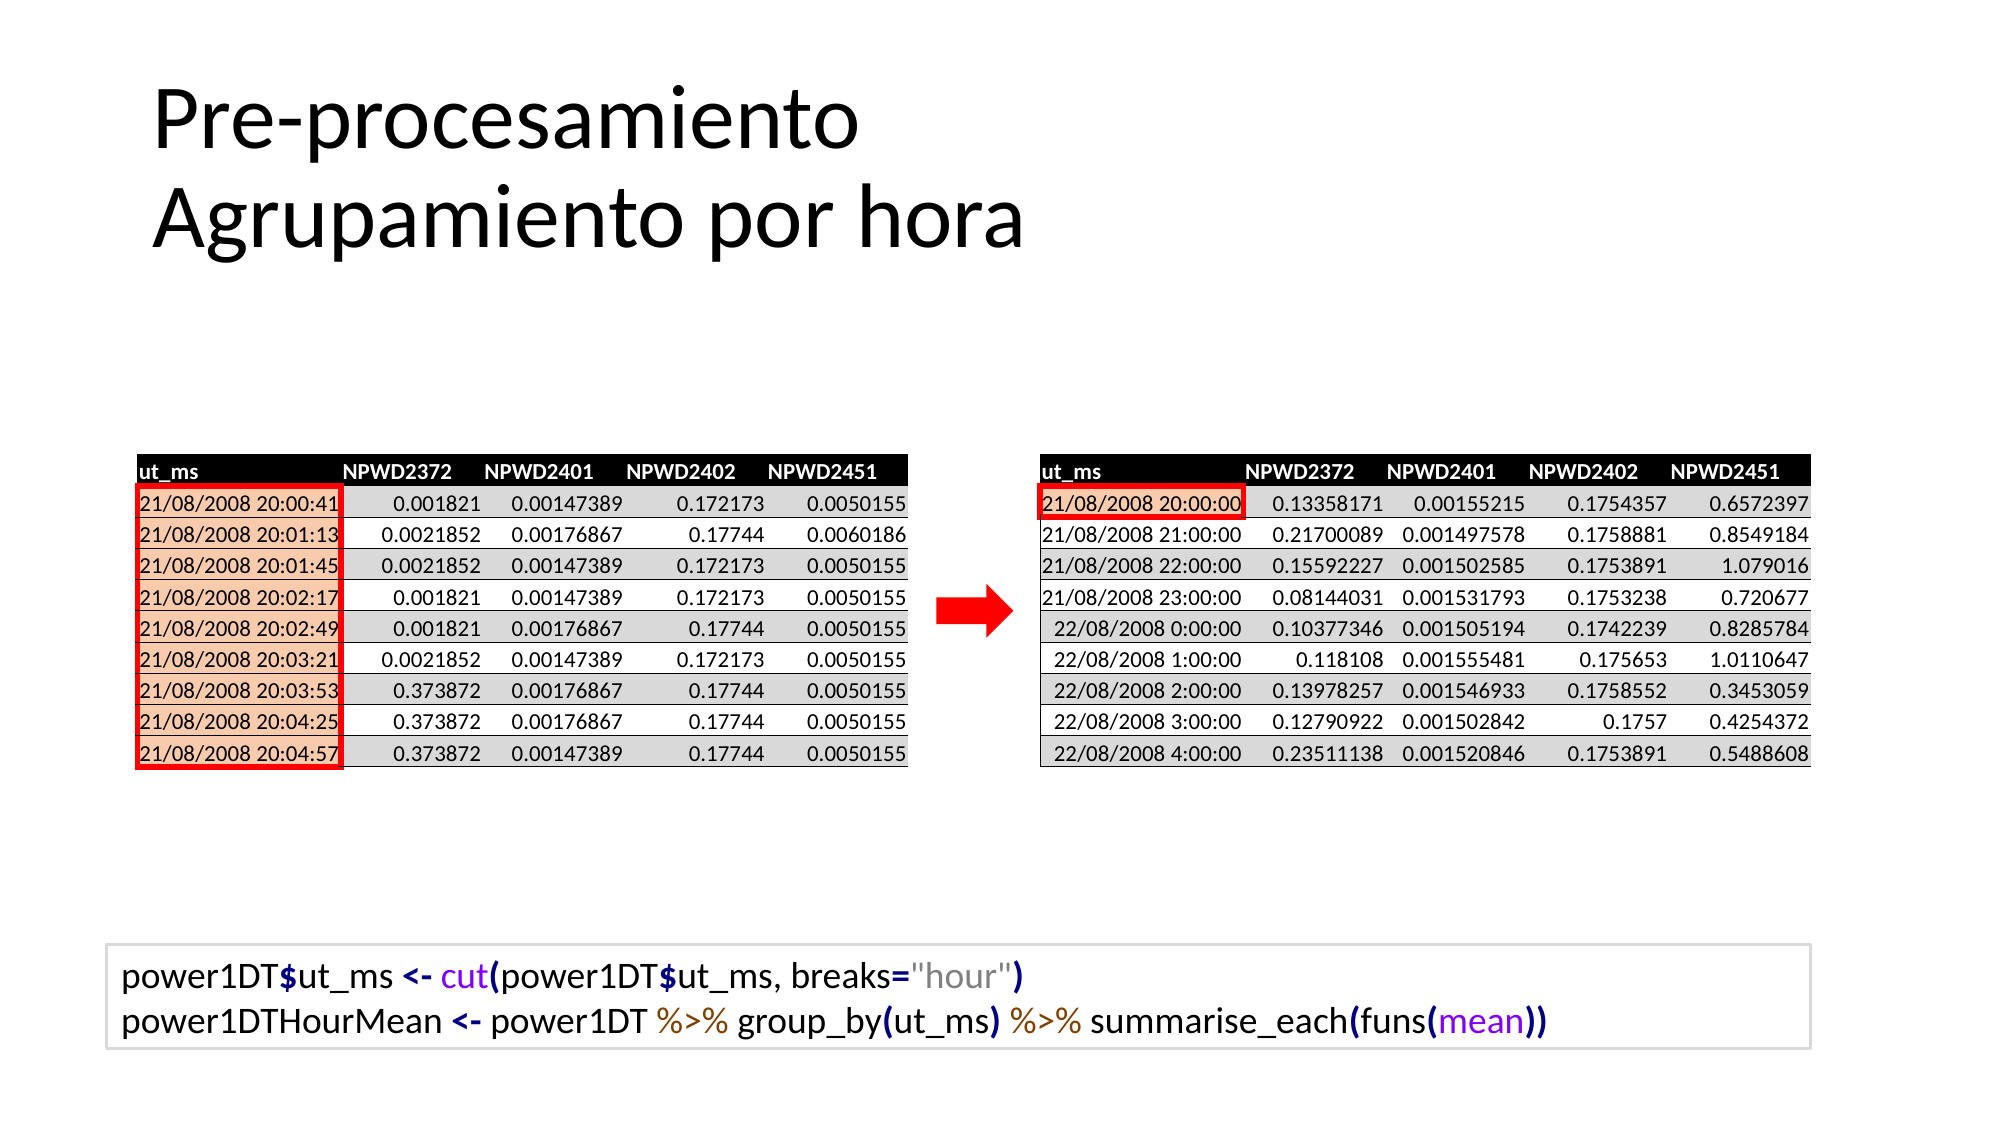

# Pre-procesamiento Agrupamiento por hora
| ut\_ms | NPWD2372 | NPWD2401 | NPWD2402 | NPWD2451 |
| --- | --- | --- | --- | --- |
| 21/08/2008 20:00:41 | 0.001821 | 0.00147389 | 0.172173 | 0.0050155 |
| 21/08/2008 20:01:13 | 0.0021852 | 0.00176867 | 0.17744 | 0.0060186 |
| 21/08/2008 20:01:45 | 0.0021852 | 0.00147389 | 0.172173 | 0.0050155 |
| 21/08/2008 20:02:17 | 0.001821 | 0.00147389 | 0.172173 | 0.0050155 |
| 21/08/2008 20:02:49 | 0.001821 | 0.00176867 | 0.17744 | 0.0050155 |
| 21/08/2008 20:03:21 | 0.0021852 | 0.00147389 | 0.172173 | 0.0050155 |
| 21/08/2008 20:03:53 | 0.373872 | 0.00176867 | 0.17744 | 0.0050155 |
| 21/08/2008 20:04:25 | 0.373872 | 0.00176867 | 0.17744 | 0.0050155 |
| 21/08/2008 20:04:57 | 0.373872 | 0.00147389 | 0.17744 | 0.0050155 |
| ut\_ms | NPWD2372 | NPWD2401 | NPWD2402 | NPWD2451 |
| --- | --- | --- | --- | --- |
| 21/08/2008 20:00:00 | 0.13358171 | 0.00155215 | 0.1754357 | 0.6572397 |
| 21/08/2008 21:00:00 | 0.21700089 | 0.001497578 | 0.1758881 | 0.8549184 |
| 21/08/2008 22:00:00 | 0.15592227 | 0.001502585 | 0.1753891 | 1.079016 |
| 21/08/2008 23:00:00 | 0.08144031 | 0.001531793 | 0.1753238 | 0.720677 |
| 22/08/2008 0:00:00 | 0.10377346 | 0.001505194 | 0.1742239 | 0.8285784 |
| 22/08/2008 1:00:00 | 0.118108 | 0.001555481 | 0.175653 | 1.0110647 |
| 22/08/2008 2:00:00 | 0.13978257 | 0.001546933 | 0.1758552 | 0.3453059 |
| 22/08/2008 3:00:00 | 0.12790922 | 0.001502842 | 0.1757 | 0.4254372 |
| 22/08/2008 4:00:00 | 0.23511138 | 0.001520846 | 0.1753891 | 0.5488608 |

power1DT$ut_ms <- cut(power1DT$ut_ms, breaks="hour")
power1DTHourMean <- power1DT %>% group_by(ut_ms) %>% summarise_each(funs(mean))